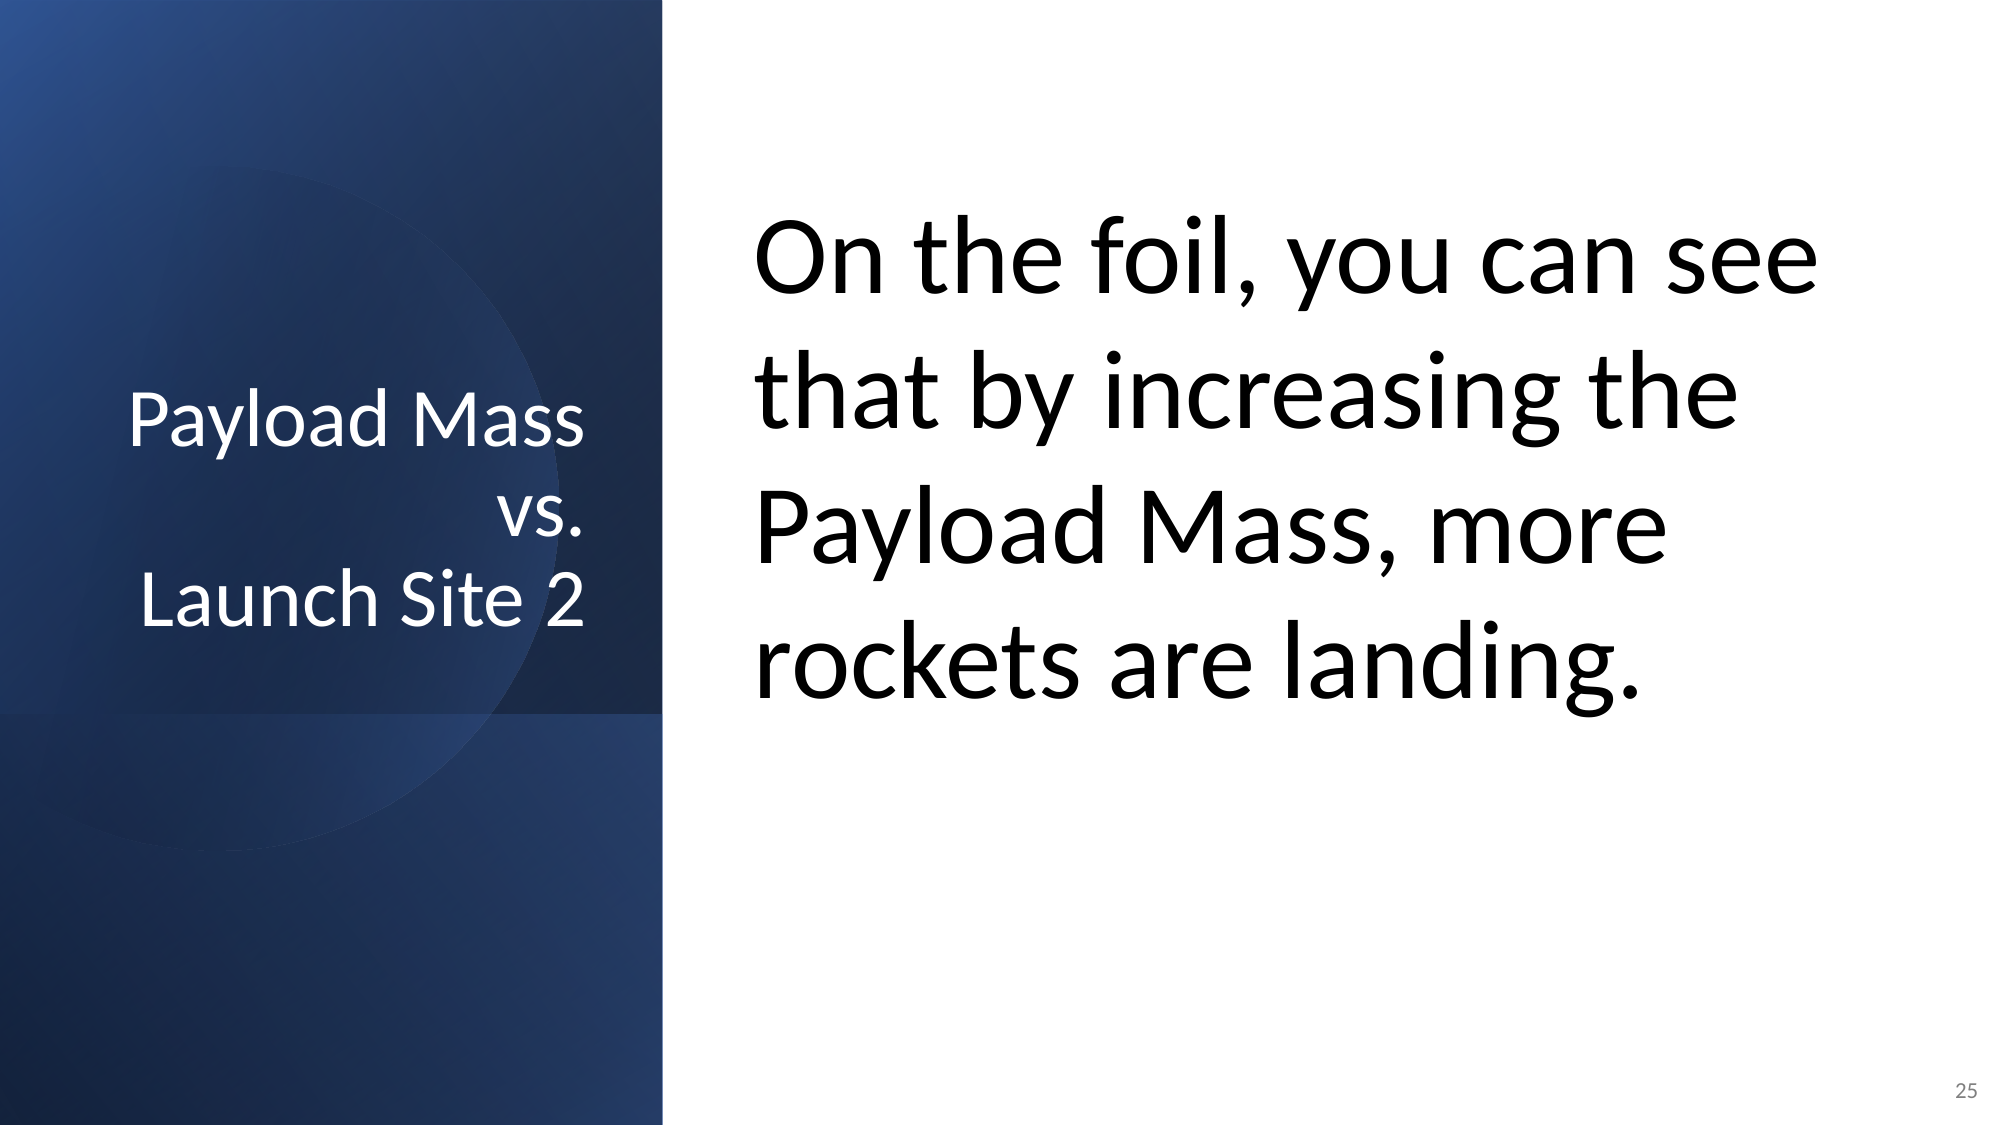

Payload Mass vs. Launch Site 2

On the foil, you can see that by increasing the Payload Mass, more rockets are landing.

25